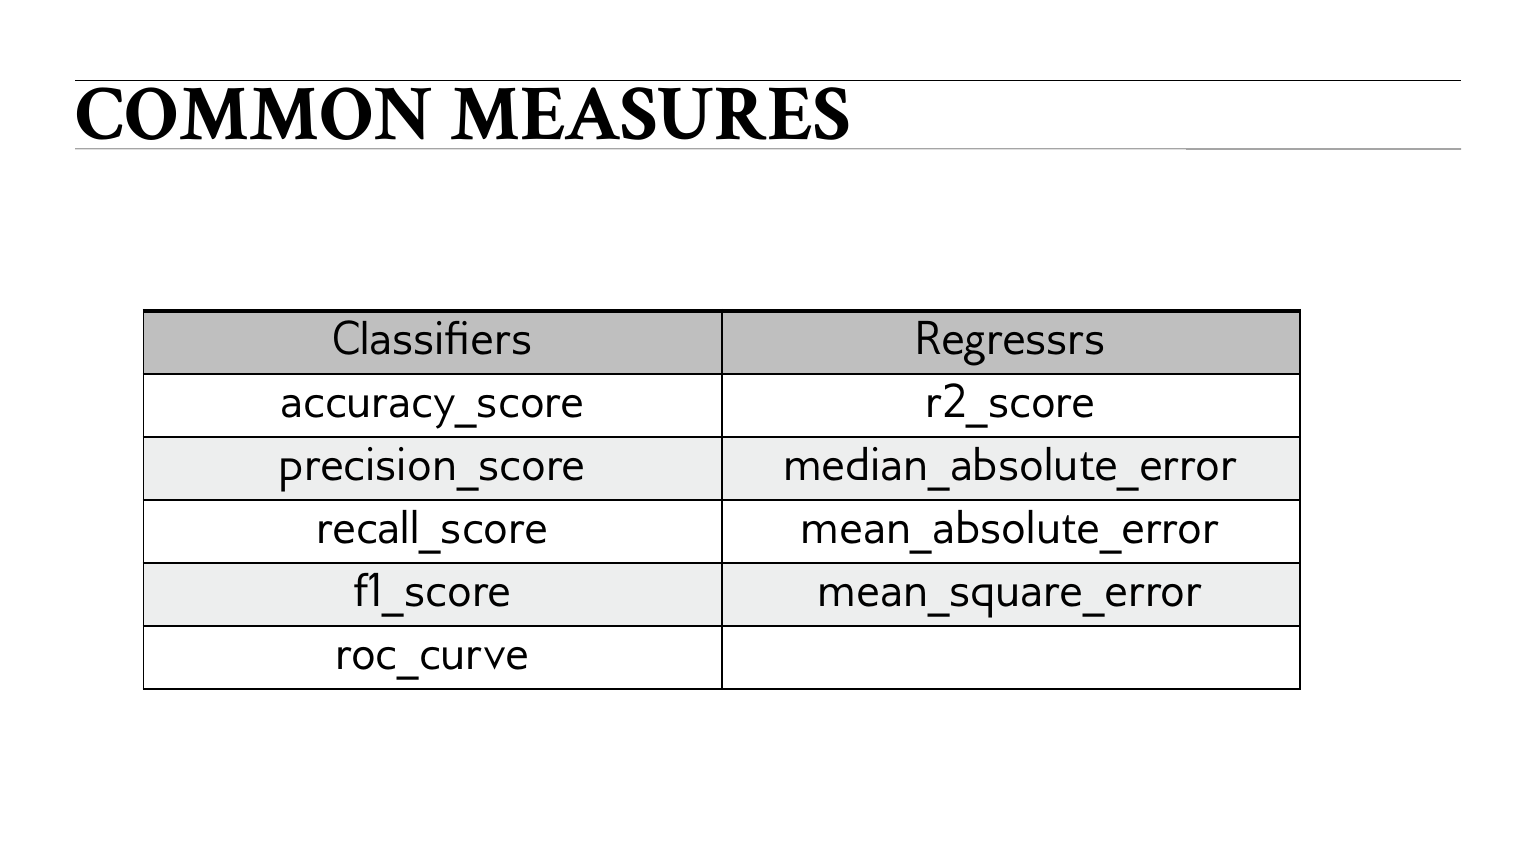

# COMMON measures
| Classifiers | Regressrs |
| --- | --- |
| accuracy\_score | r2\_score |
| precision\_score | median\_absolute\_error |
| recall\_score | mean\_absolute\_error |
| f1\_score | mean\_square\_error |
| roc\_curve |  |